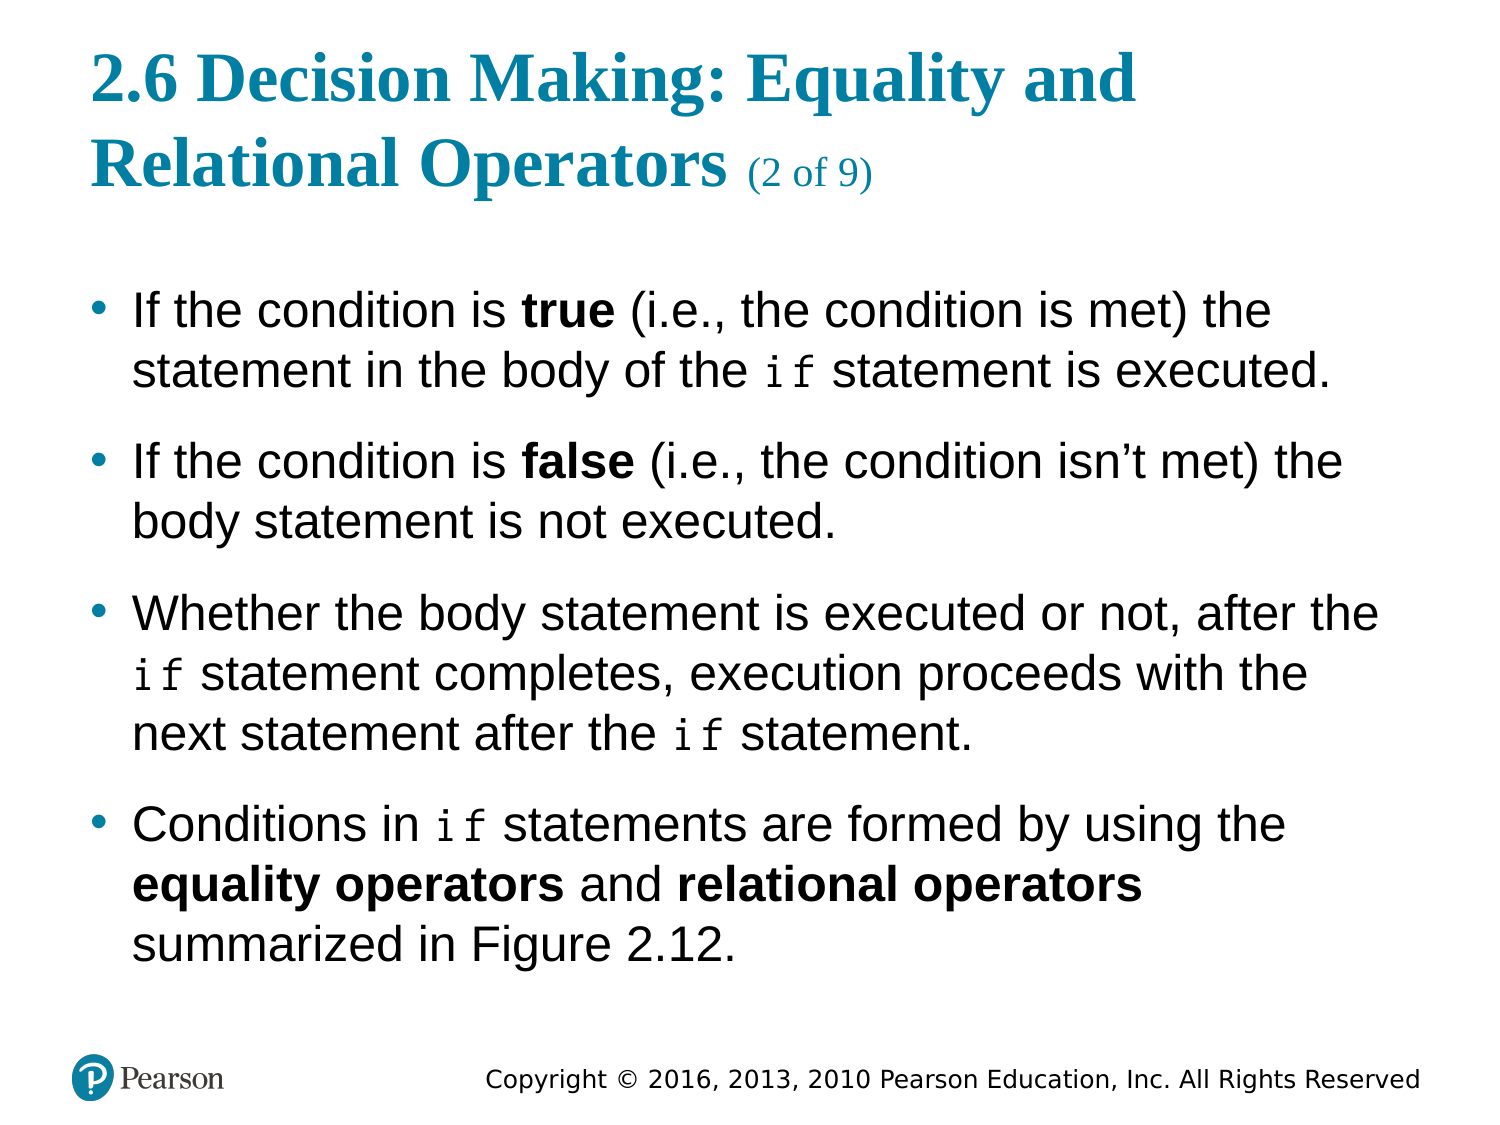

# 2.6 Decision Making: Equality and Relational Operators (2 of 9)
If the condition is true (i.e., the condition is met) the statement in the body of the if statement is executed.
If the condition is false (i.e., the condition isn’t met) the body statement is not executed.
Whether the body statement is executed or not, after the if statement completes, execution proceeds with the next statement after the if statement.
Conditions in if statements are formed by using the equality operators and relational operators summarized in Figure 2.12.